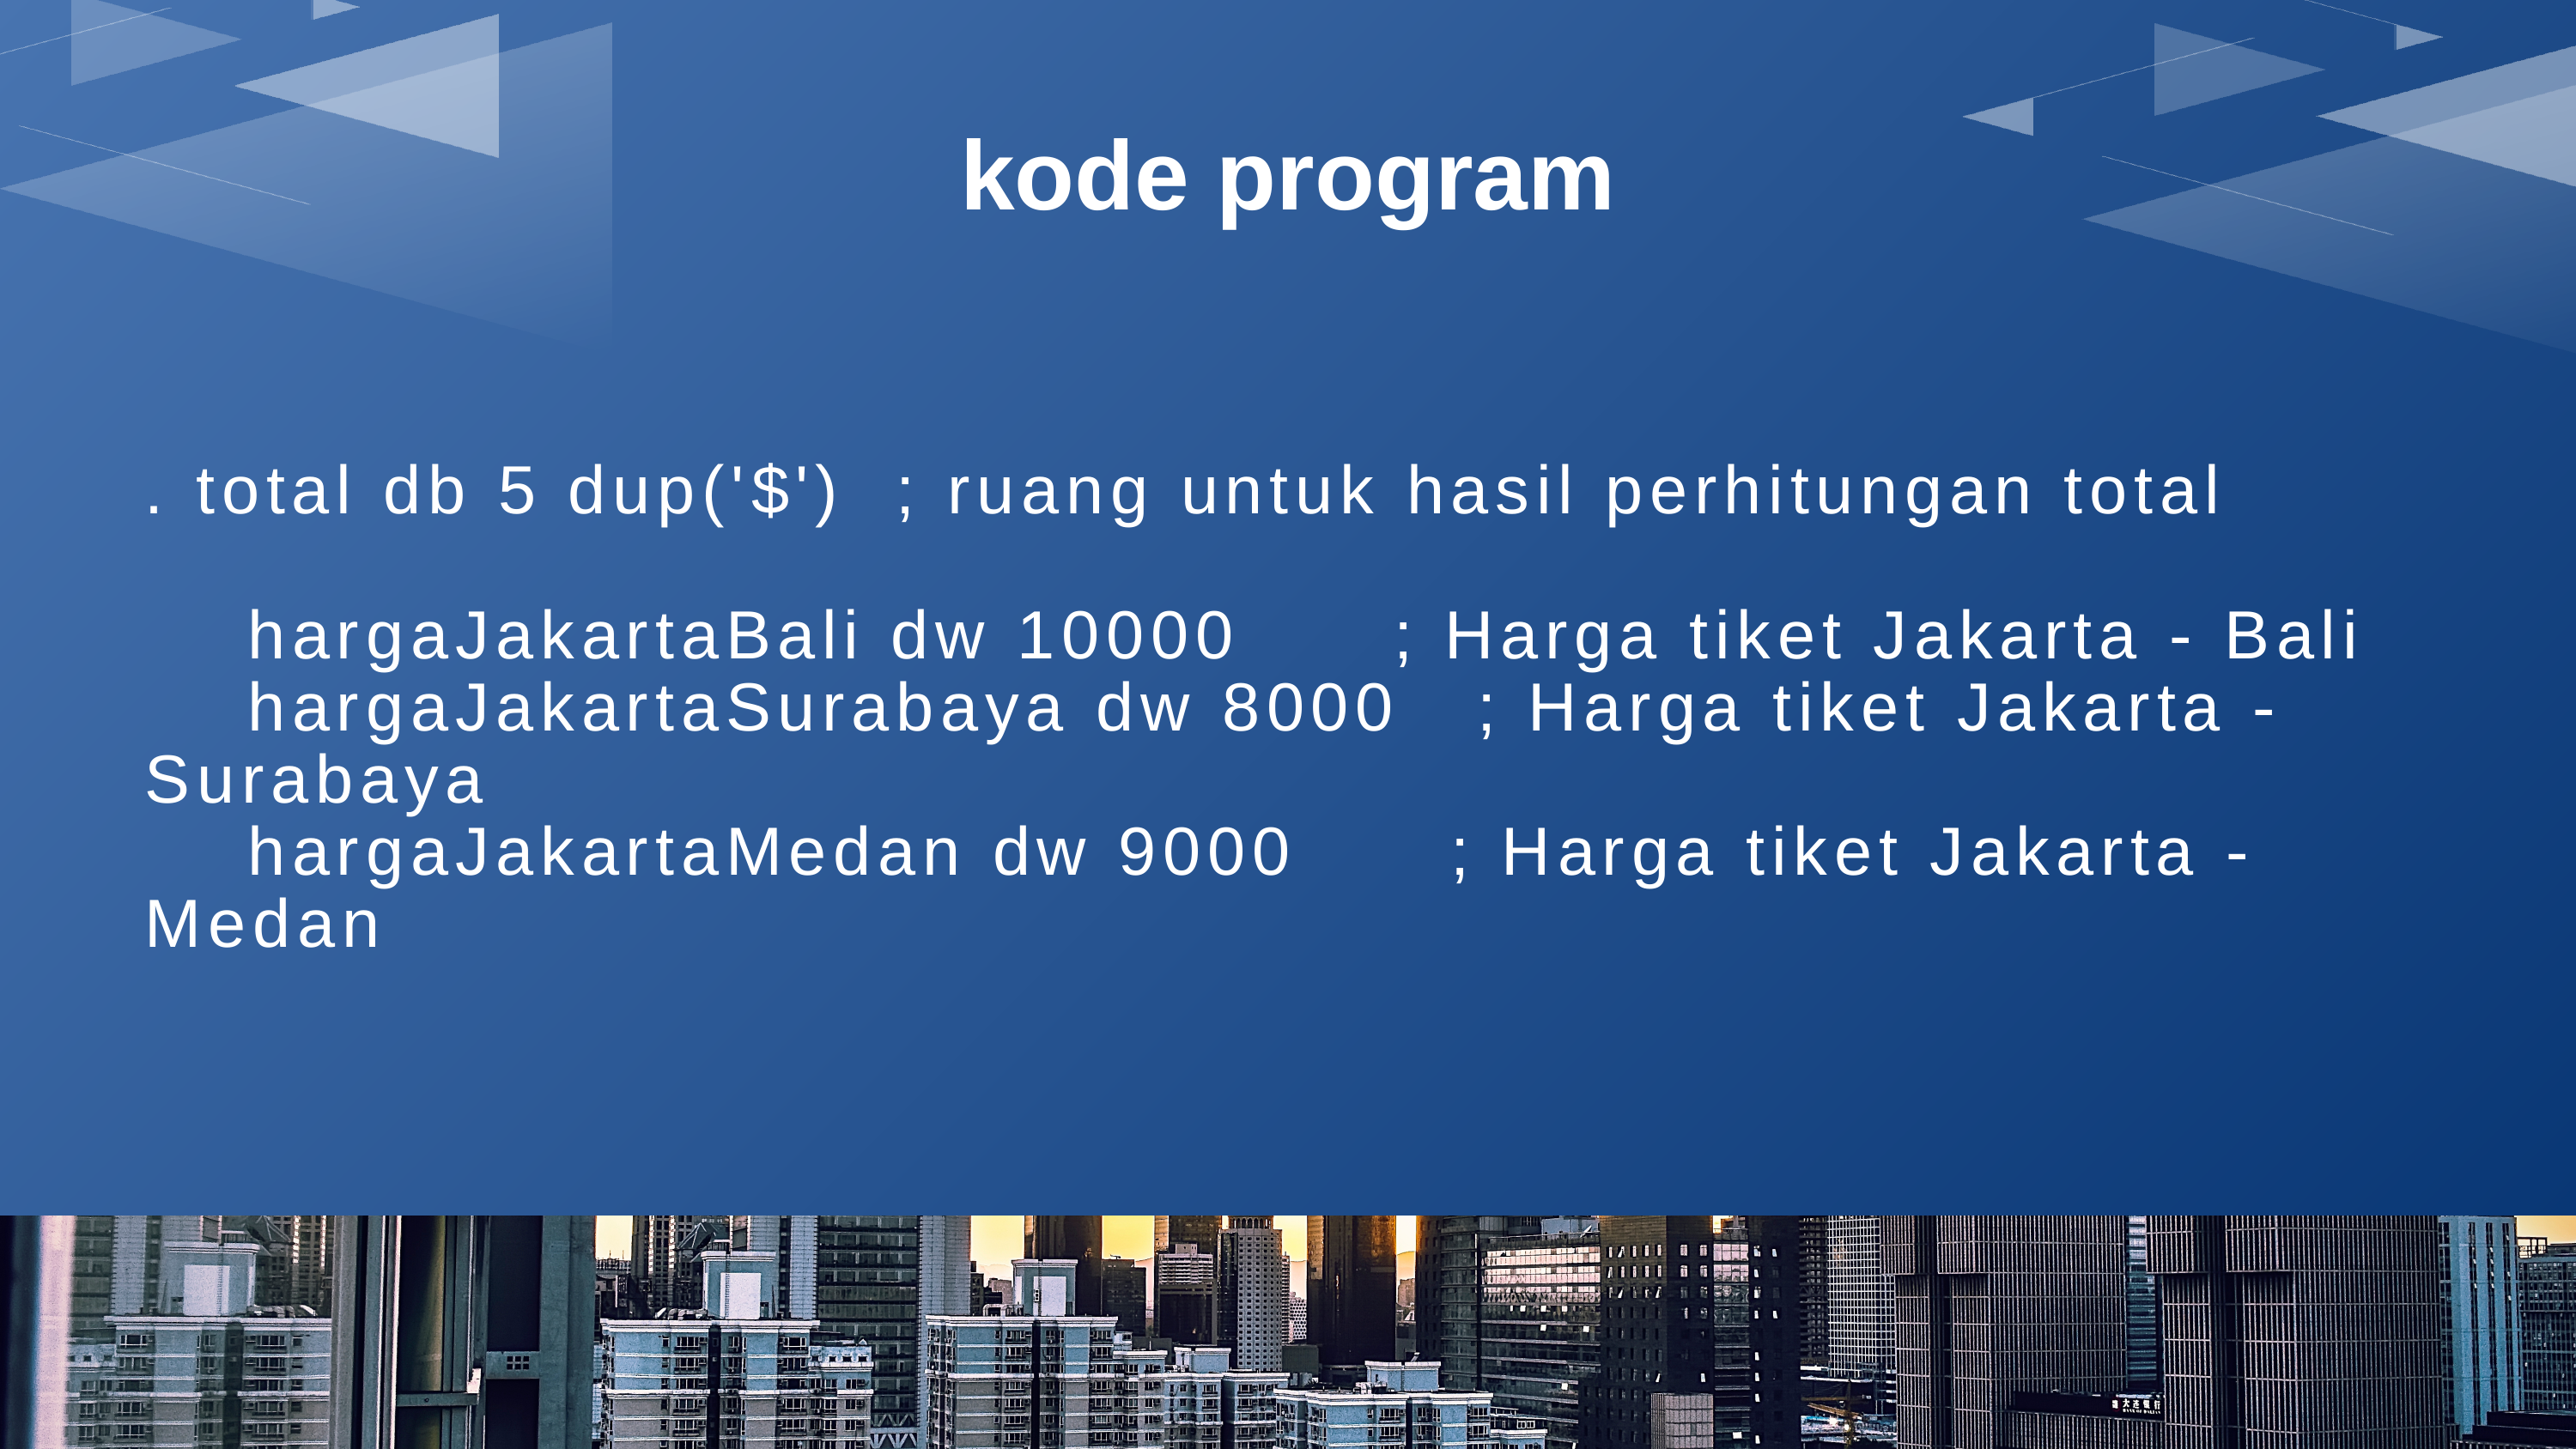

kode program

. total db 5 dup('$')  ; ruang untuk hasil perhitungan total

    hargaJakartaBali dw 10000      ; Harga tiket Jakarta - Bali
    hargaJakartaSurabaya dw 8000   ; Harga tiket Jakarta - Surabaya
    hargaJakartaMedan dw 9000      ; Harga tiket Jakarta - Medan